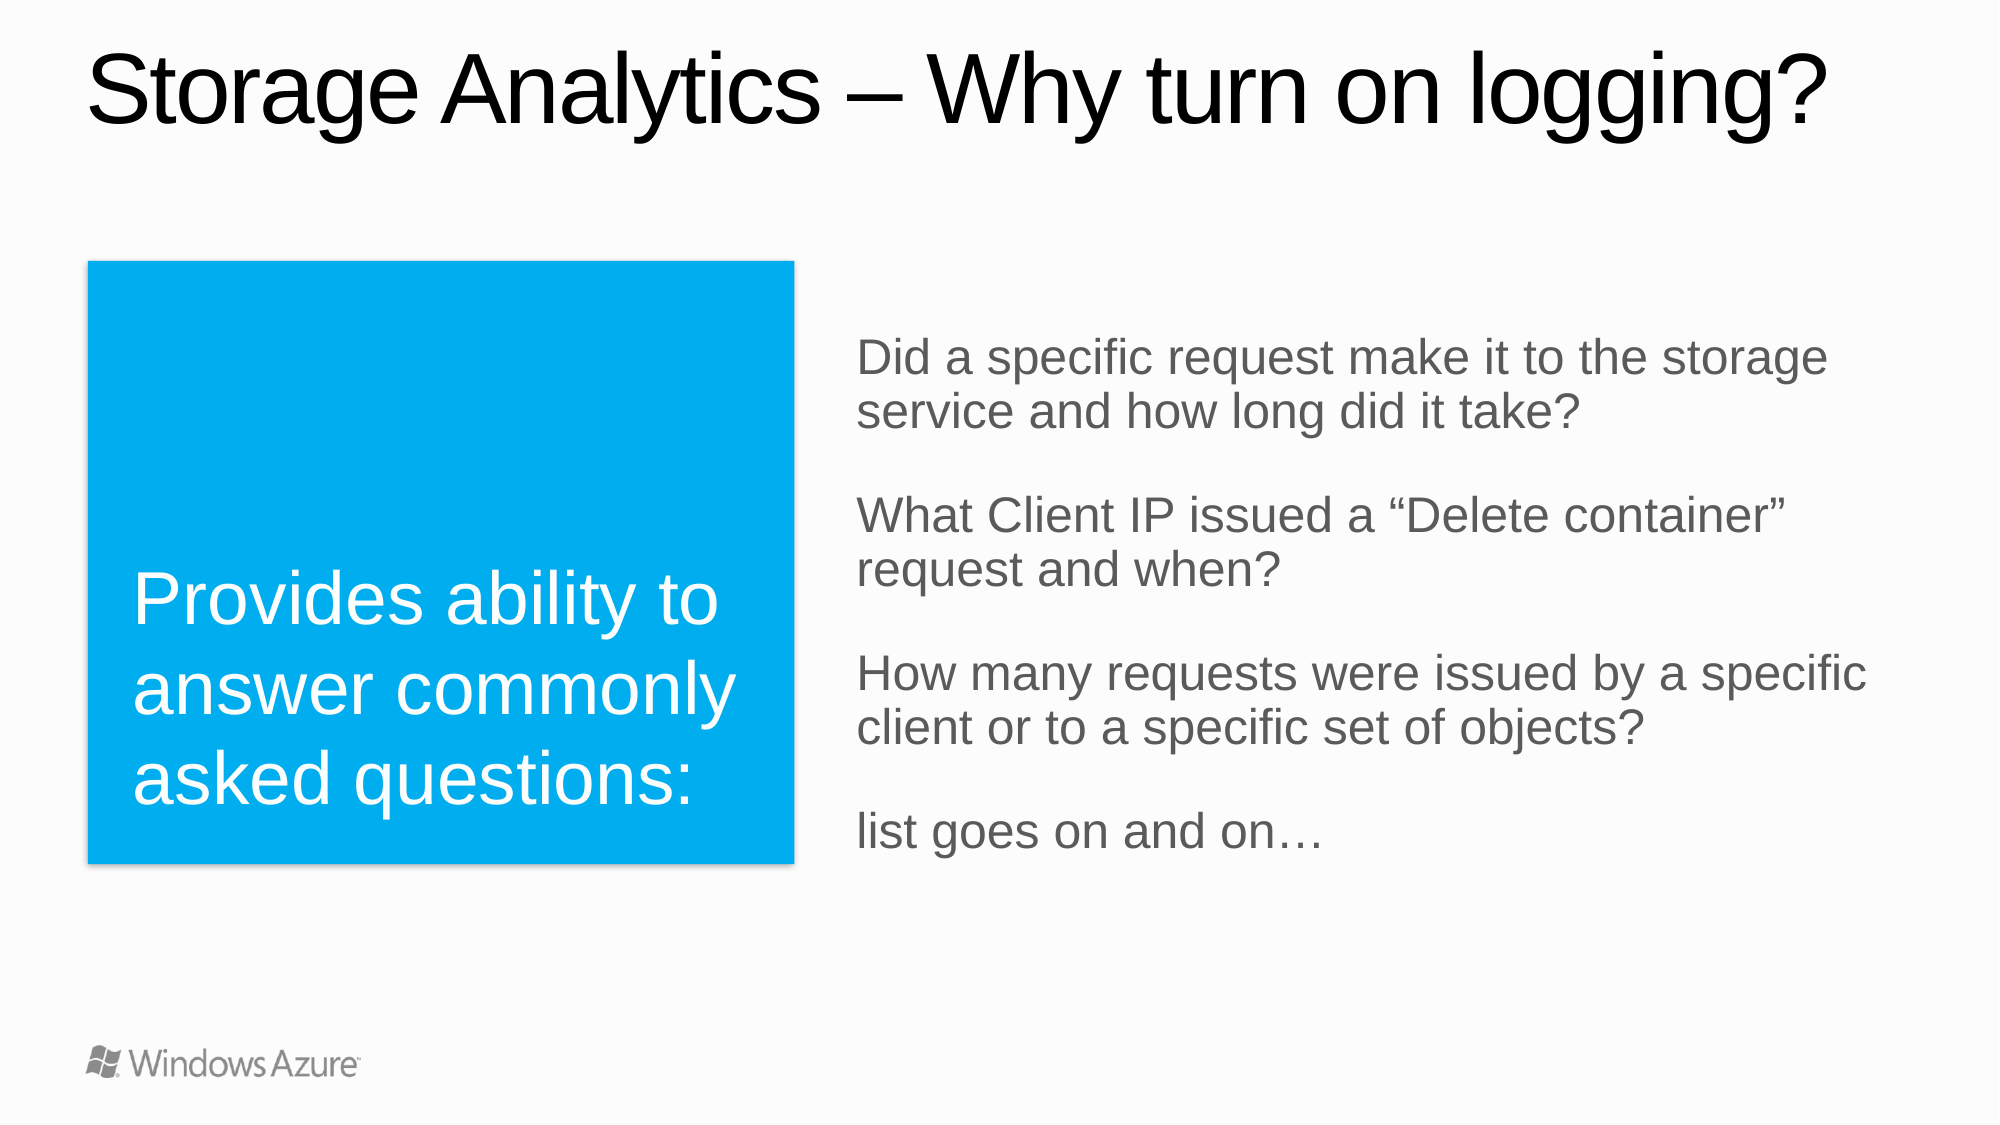

# Storage Analytics – Why turn on logging?
Provides ability to answer commonly asked questions:
Did a specific request make it to the storage service and how long did it take?
What Client IP issued a “Delete container” request and when?
How many requests were issued by a specific client or to a specific set of objects?
list goes on and on…